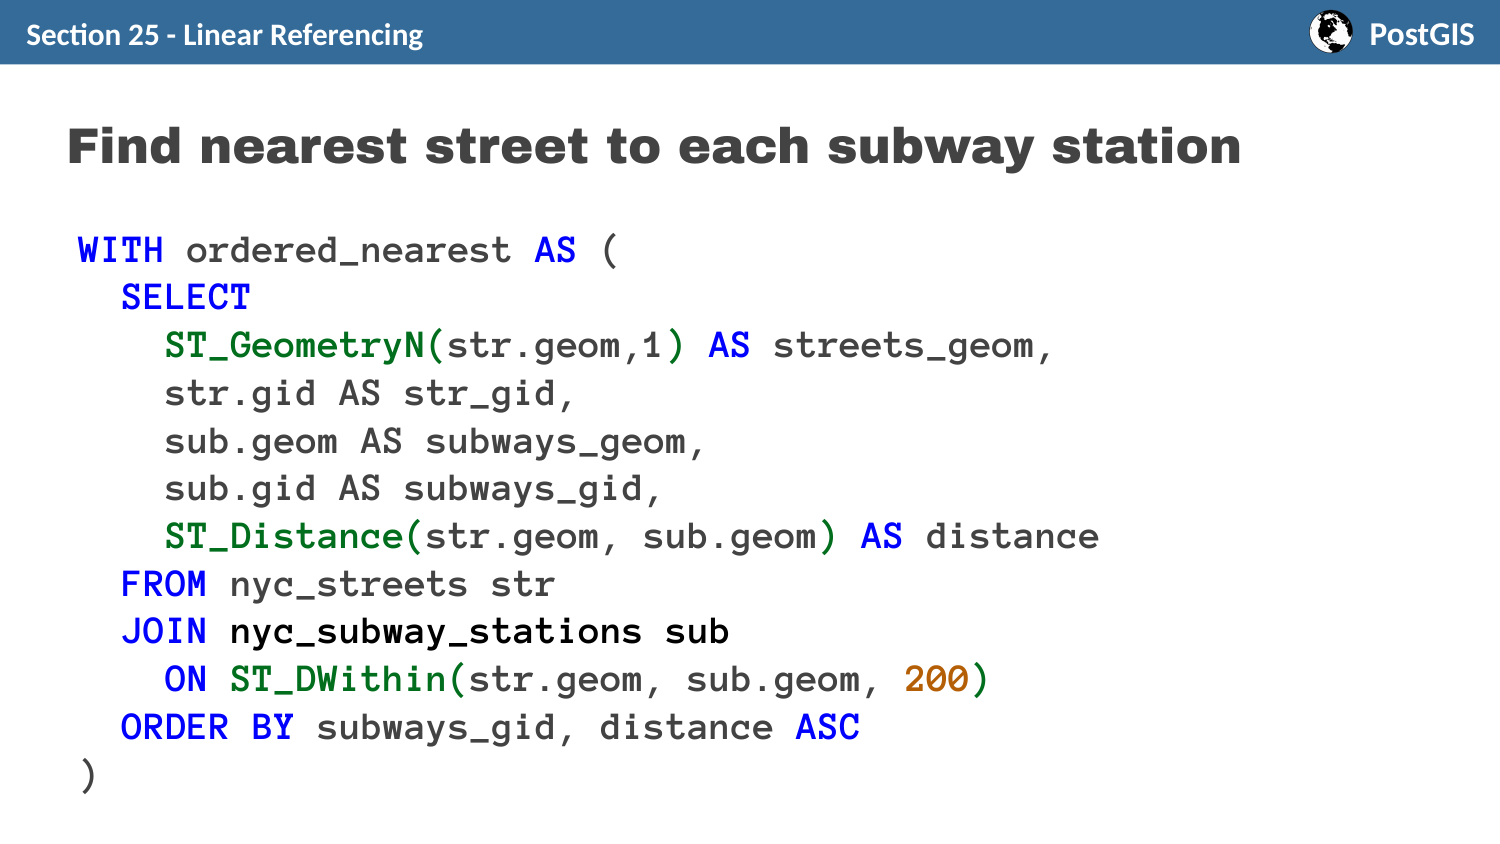

Section 25 - Linear Referencing
# Find nearest street to each subway station
WITH ordered_nearest AS (
  SELECT
    ST_GeometryN(str.geom,1) AS streets_geom,
    str.gid AS str_gid,
    sub.geom AS subways_geom,
    sub.gid AS subways_gid,
    ST_Distance(str.geom, sub.geom) AS distance
  FROM nyc_streets str
  JOIN nyc_subway_stations sub
    ON ST_DWithin(str.geom, sub.geom, 200)
  ORDER BY subways_gid, distance ASC
)